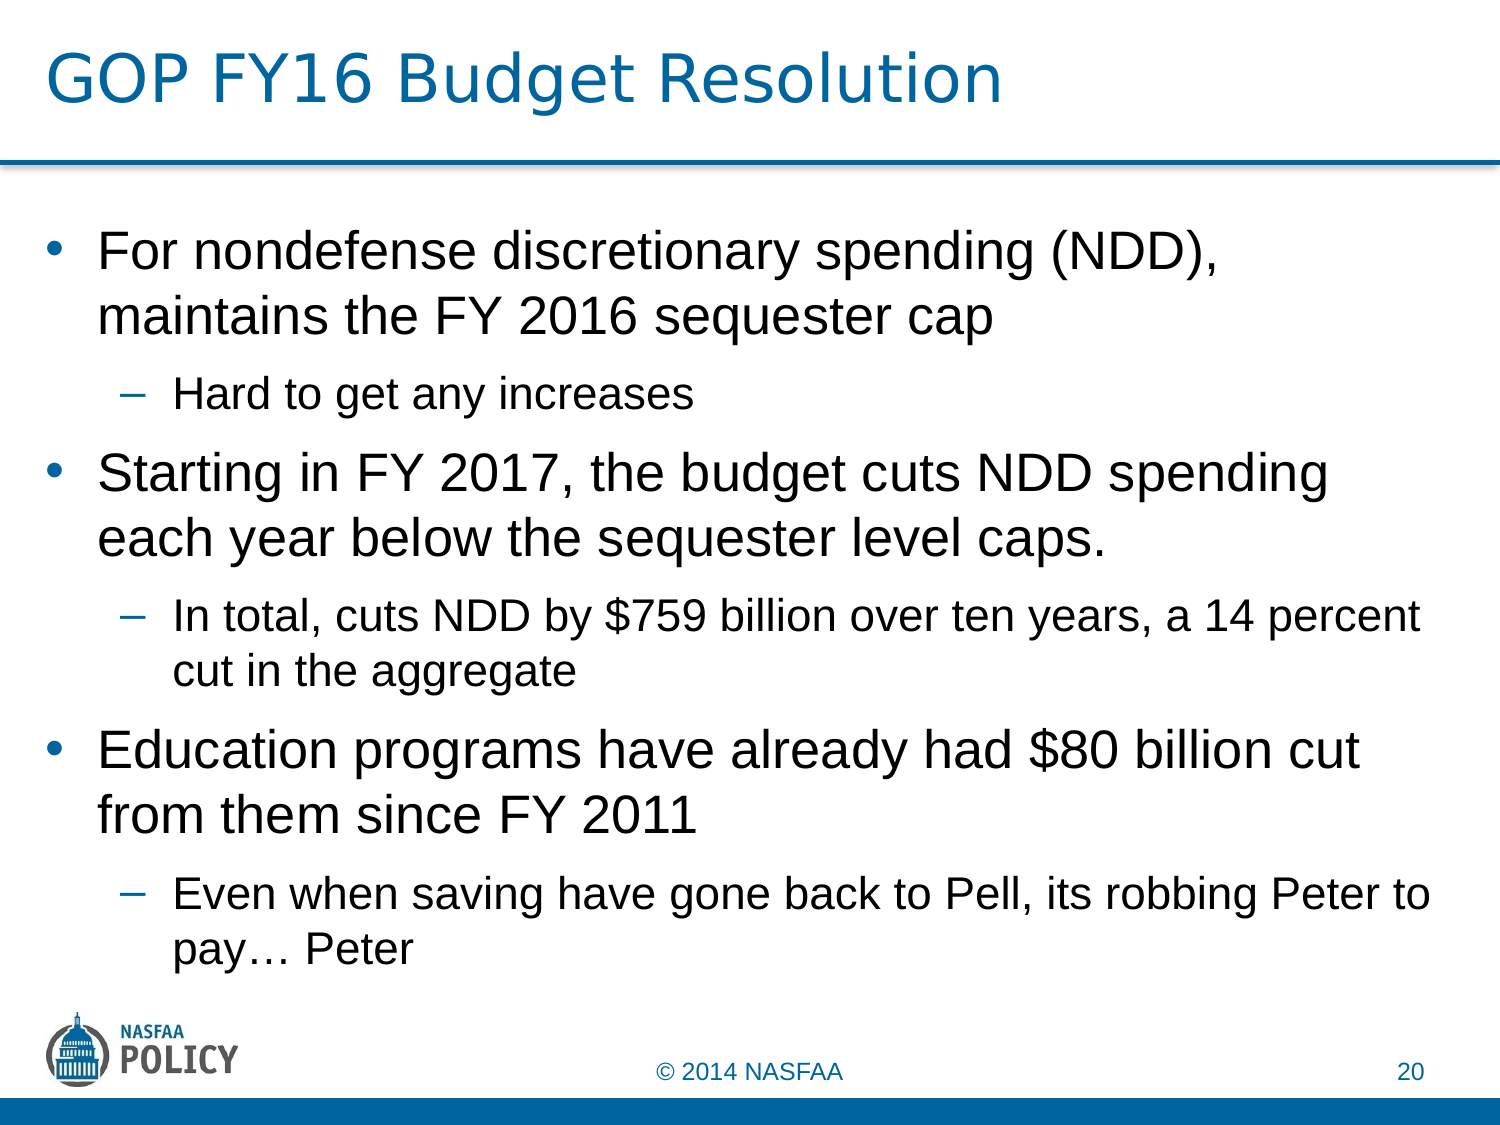

# GOP FY16 Budget Resolution
For nondefense discretionary spending (NDD), maintains the FY 2016 sequester cap
Hard to get any increases
Starting in FY 2017, the budget cuts NDD spending each year below the sequester level caps.
In total, cuts NDD by $759 billion over ten years, a 14 percent cut in the aggregate
Education programs have already had $80 billion cut from them since FY 2011
Even when saving have gone back to Pell, its robbing Peter to pay… Peter